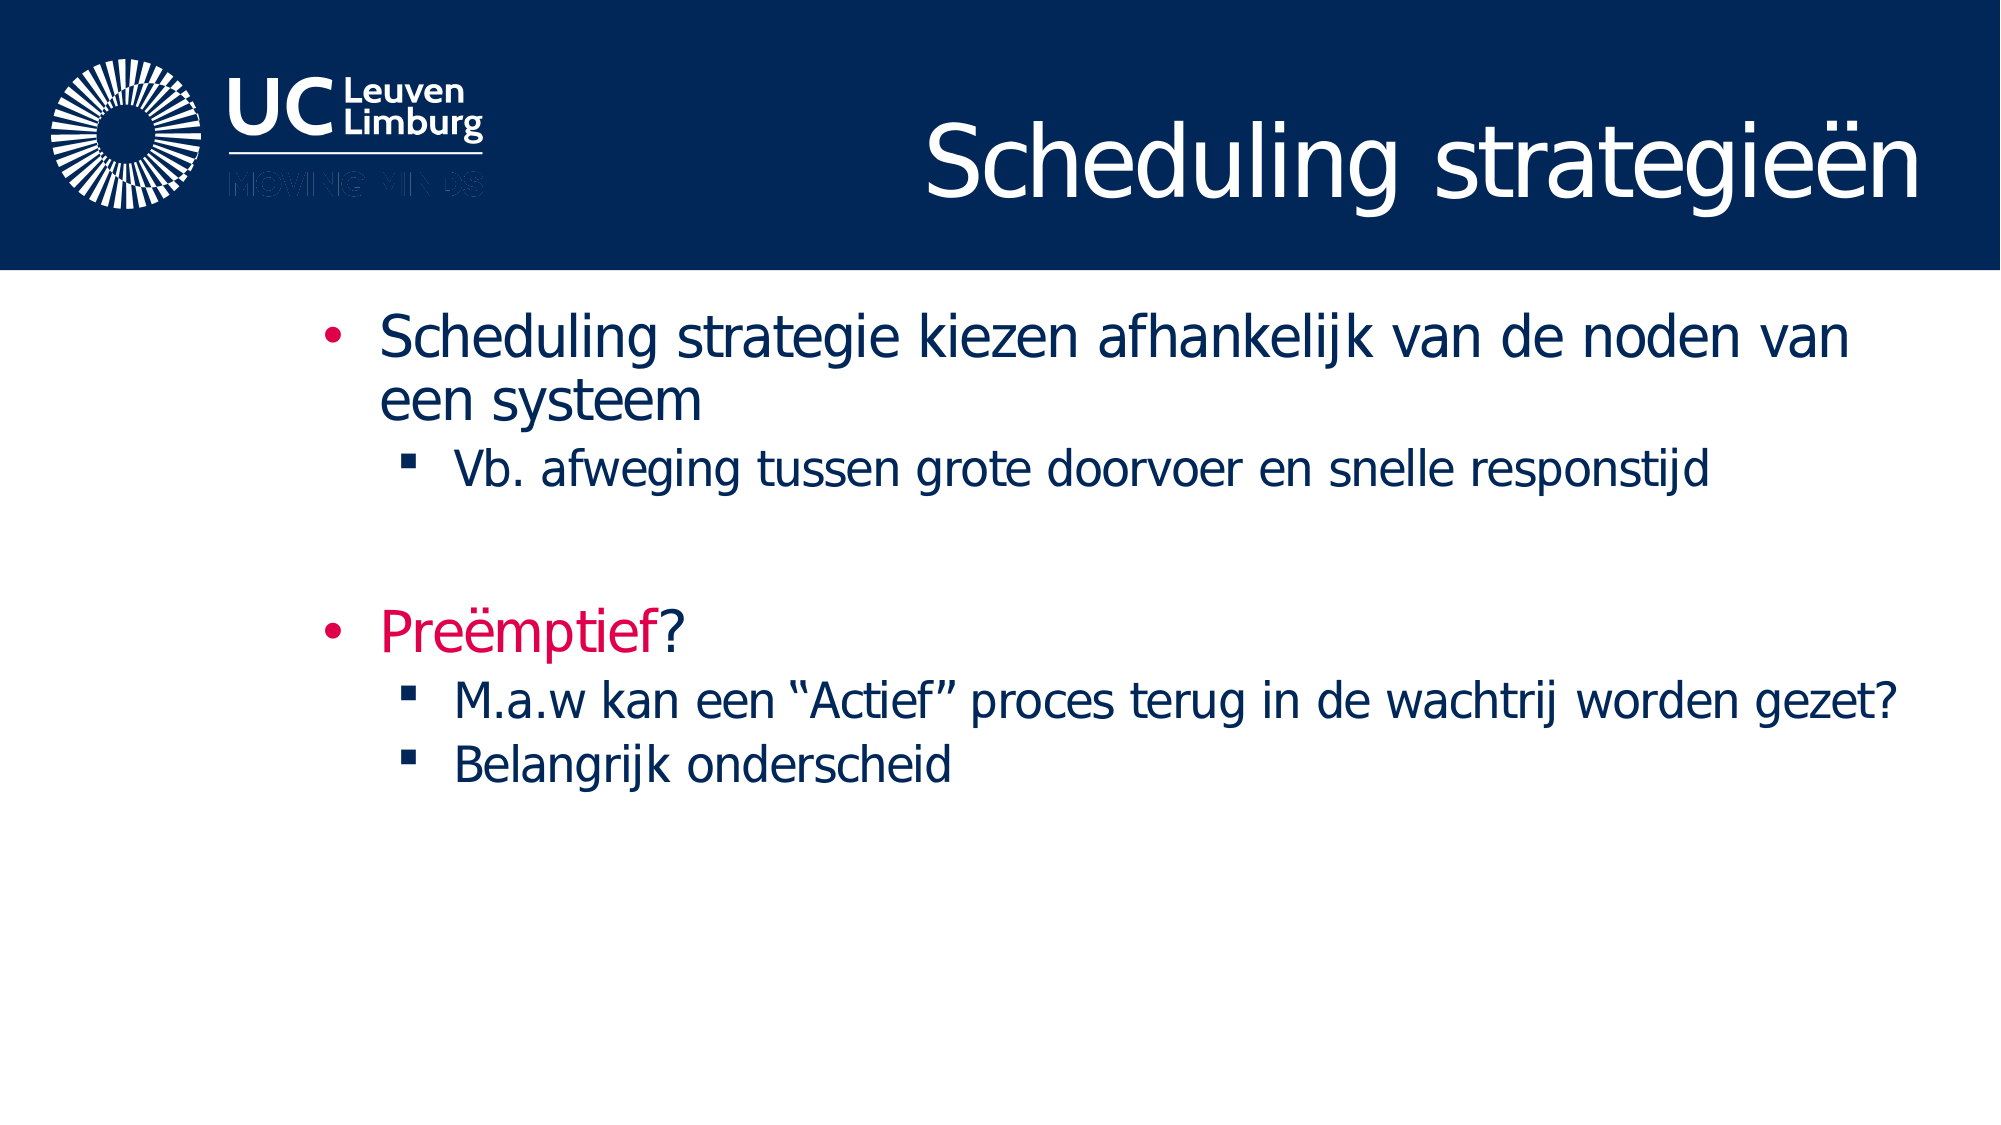

# Scheduling strategieën
Scheduling strategie kiezen afhankelijk van de noden van een systeem
Vb. afweging tussen grote doorvoer en snelle responstijd

Preëmptief?
M.a.w kan een “Actief” proces terug in de wachtrij worden gezet?
Belangrijk onderscheid